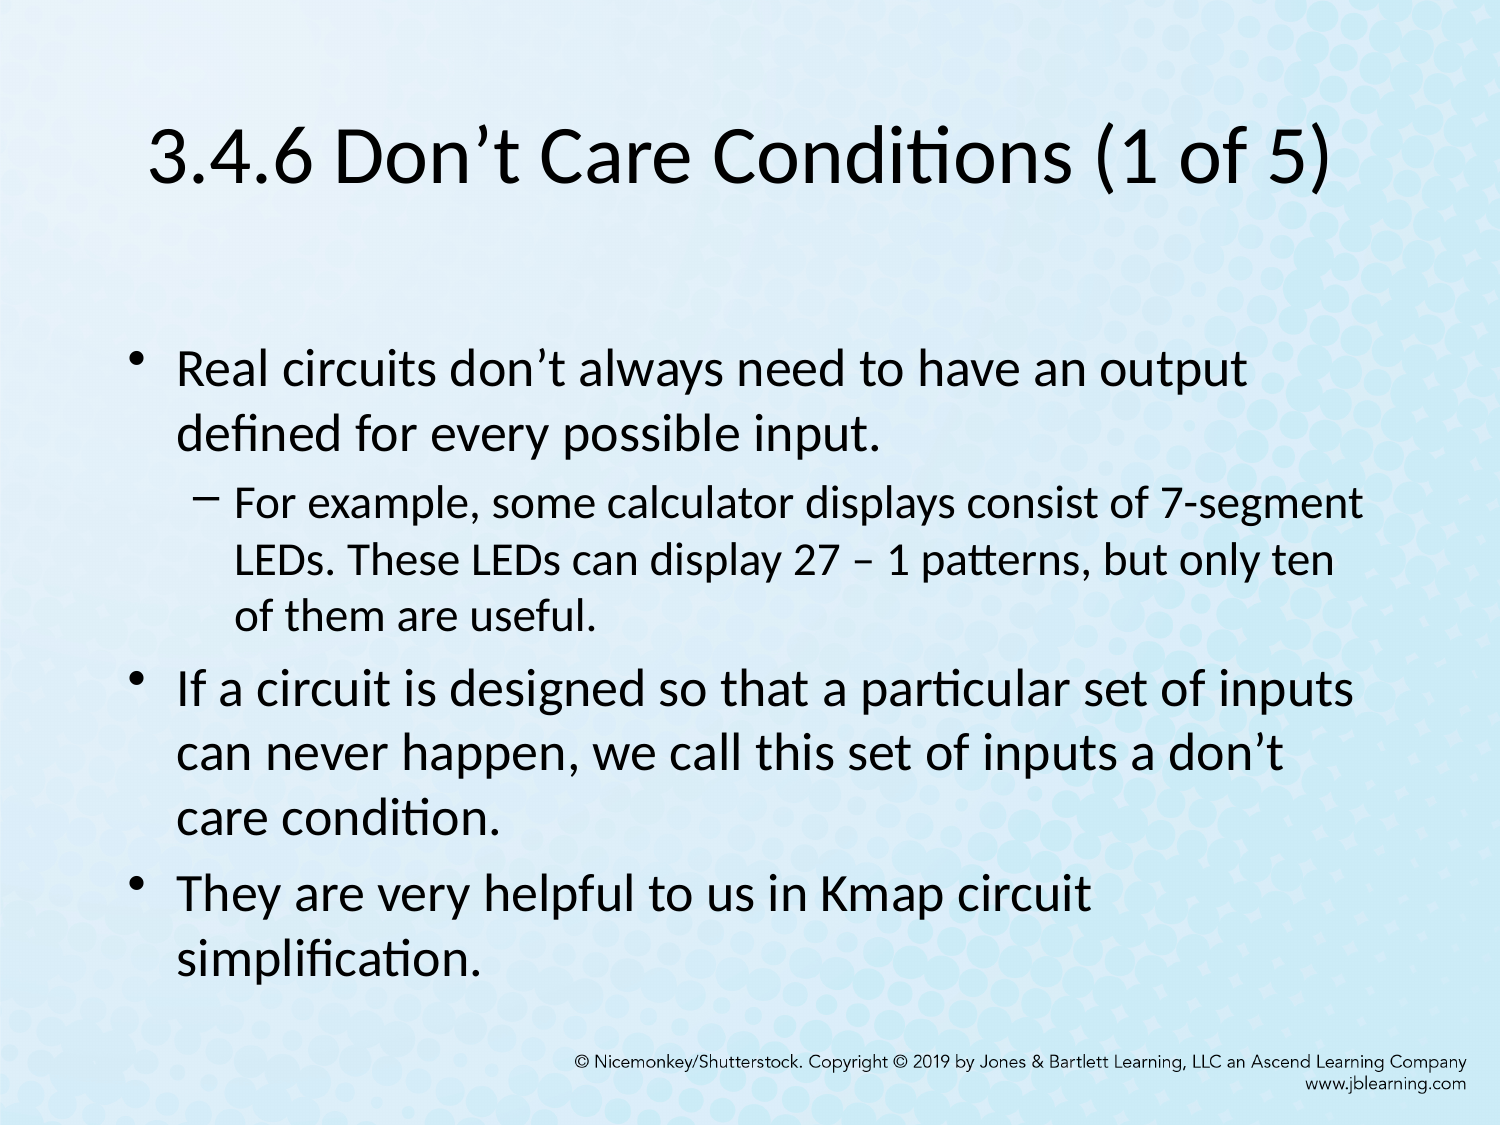

# 3.4.6 Don’t Care Conditions (1 of 5)
Real circuits don’t always need to have an output defined for every possible input.
For example, some calculator displays consist of 7-segment LEDs. These LEDs can display 27 – 1 patterns, but only ten of them are useful.
If a circuit is designed so that a particular set of inputs can never happen, we call this set of inputs a don’t care condition.
They are very helpful to us in Kmap circuit simplification.